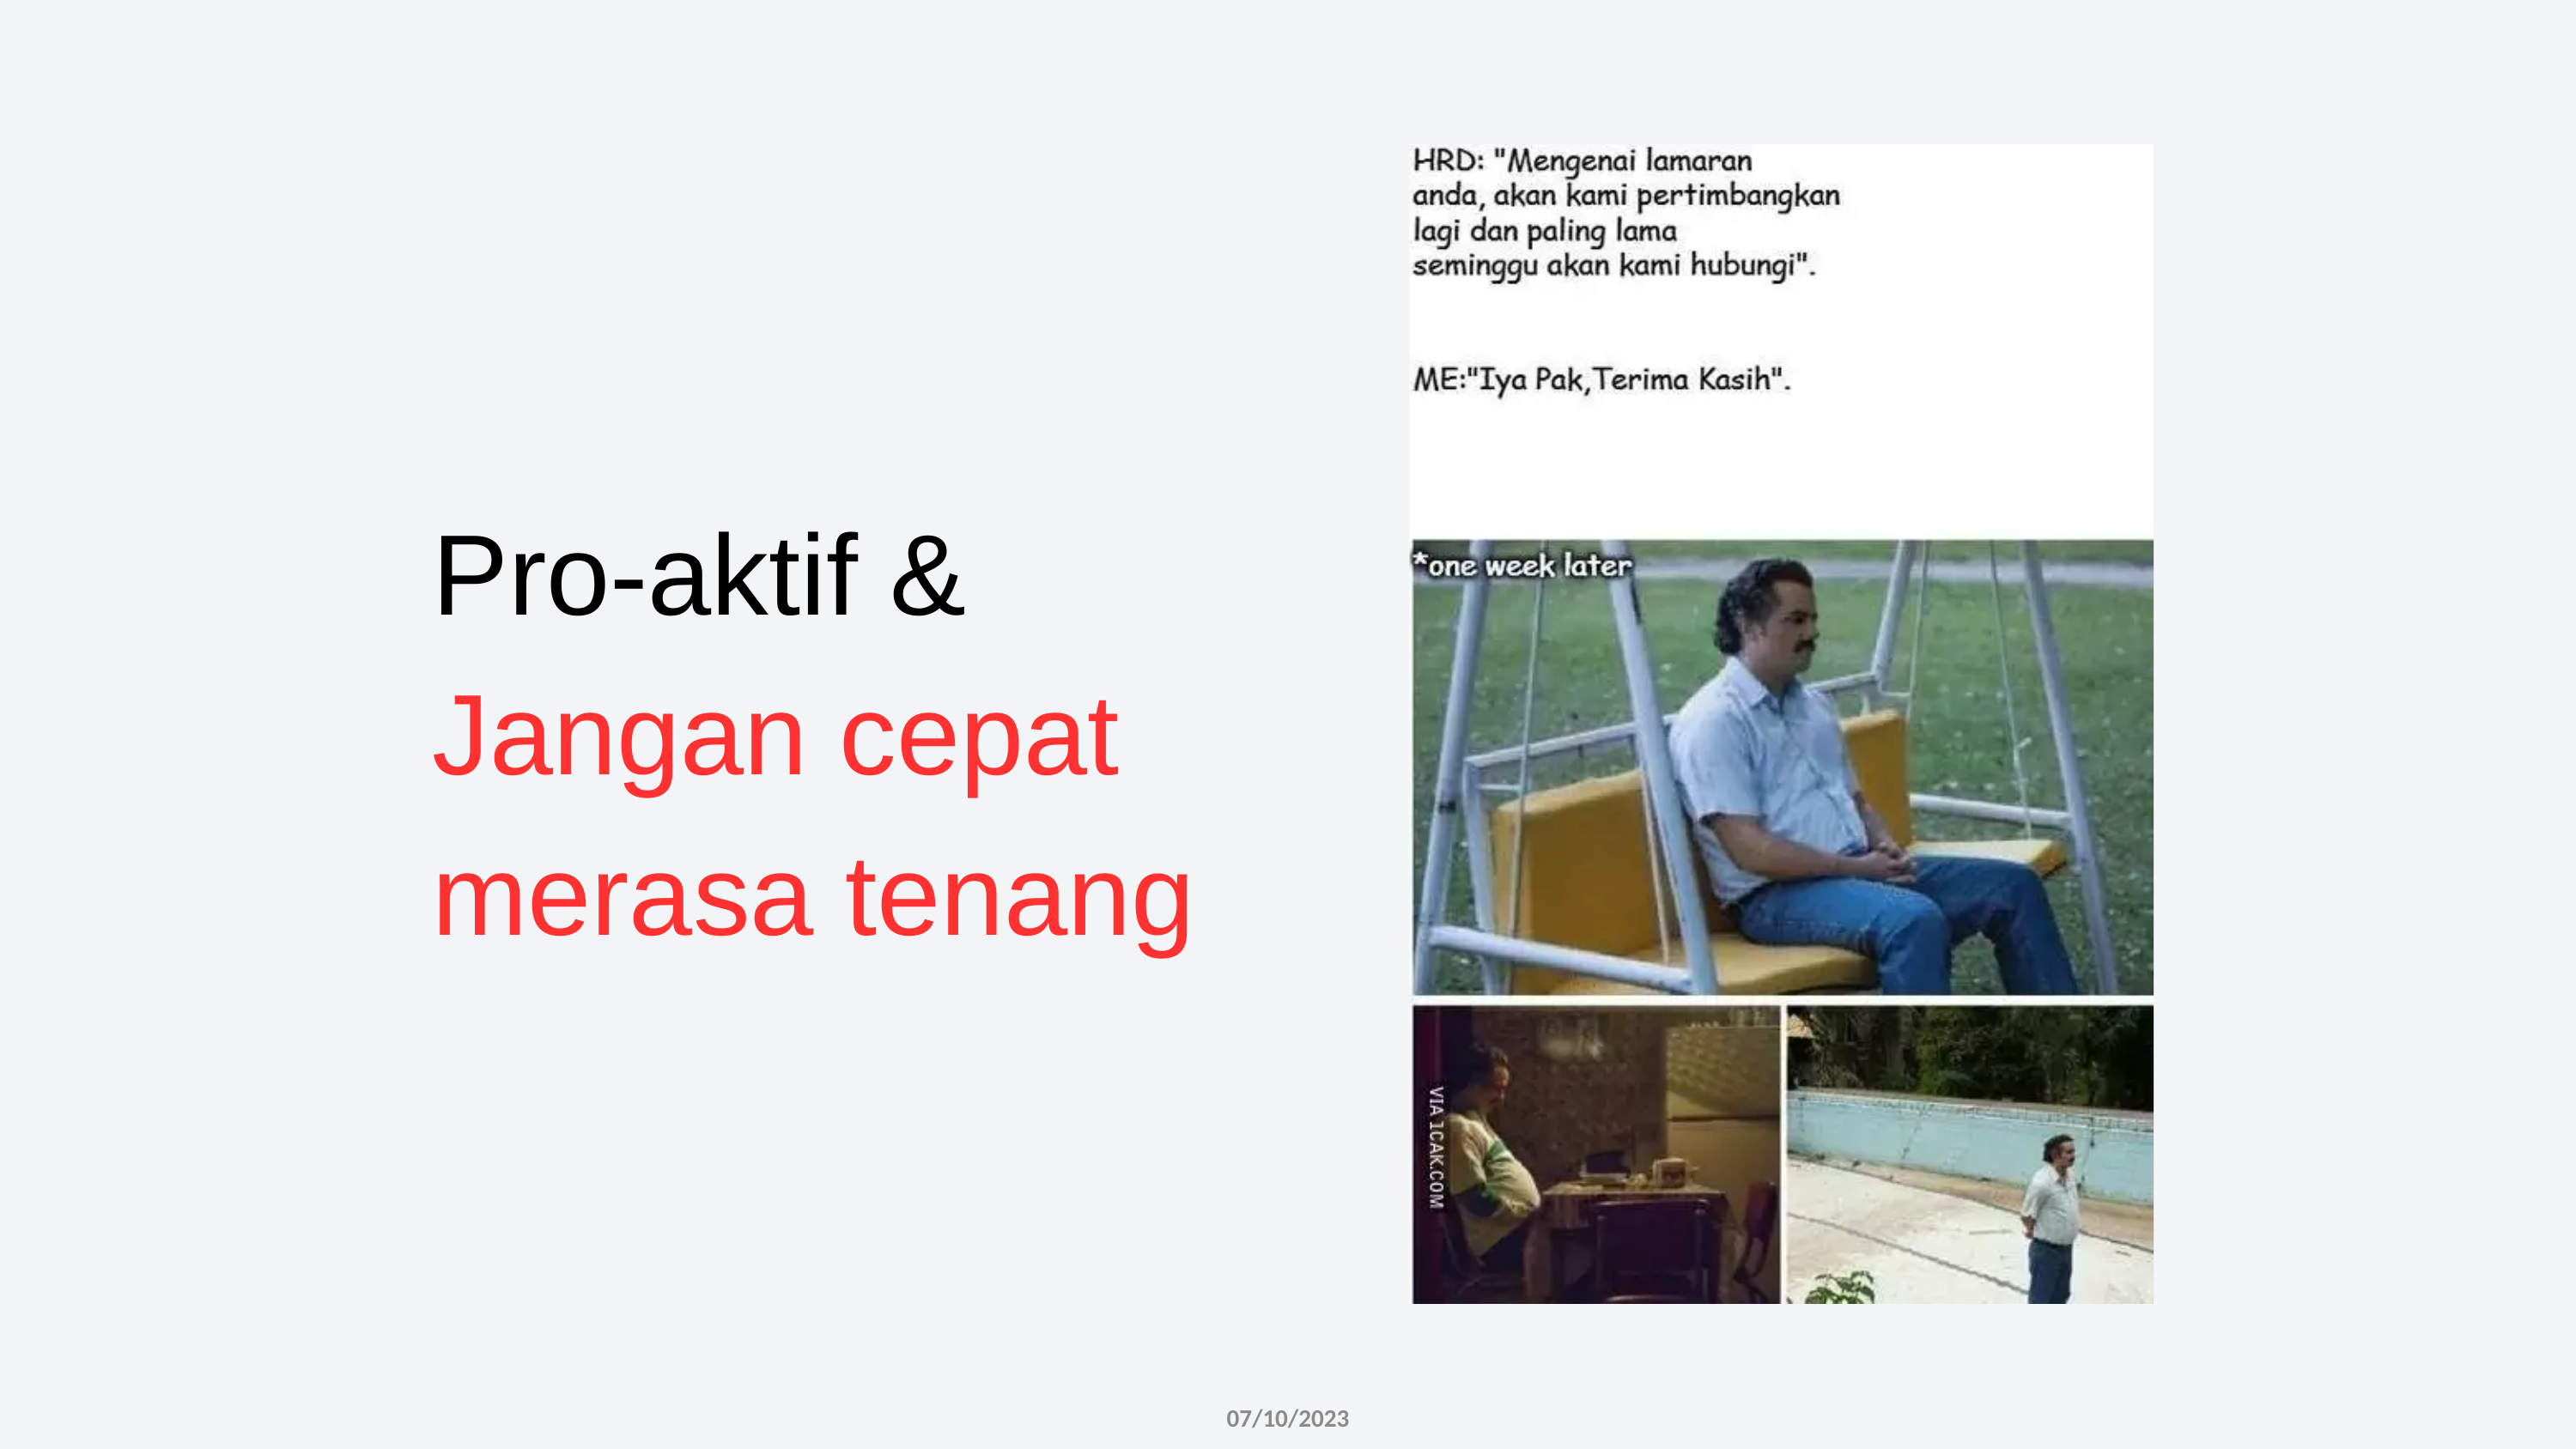

Pro-aktif & Jangan cepat merasa tenang
07/10/2023